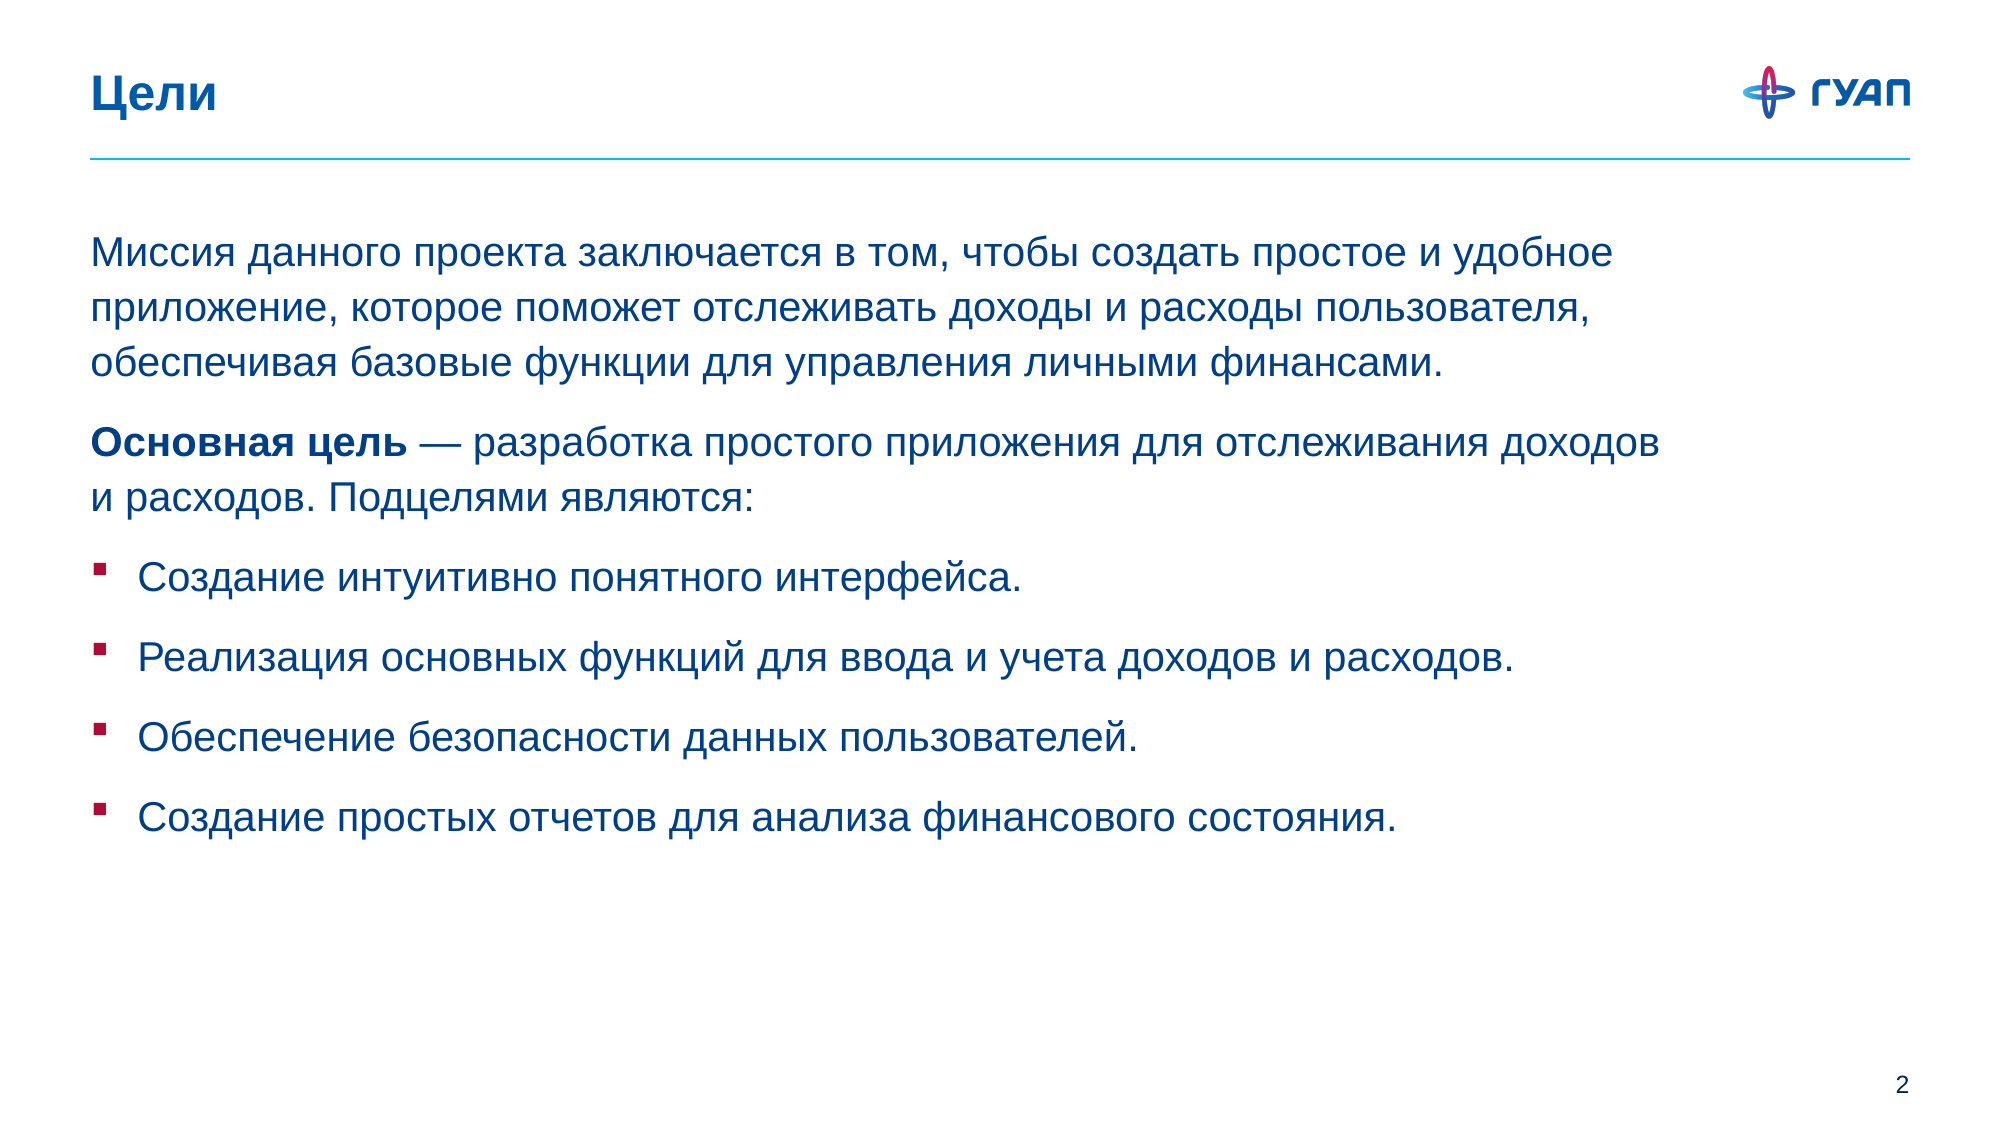

# Цели
Миссия данного проекта заключается в том, чтобы создать простое и удобное приложение, которое поможет отслеживать доходы и расходы пользователя, обеспечивая базовые функции для управления личными финансами.
Основная цель — разработка простого приложения для отслеживания доходов и расходов. Подцелями являются:
Создание интуитивно понятного интерфейса.
Реализация основных функций для ввода и учета доходов и расходов.
Обеспечение безопасности данных пользователей.
Создание простых отчетов для анализа финансового состояния.